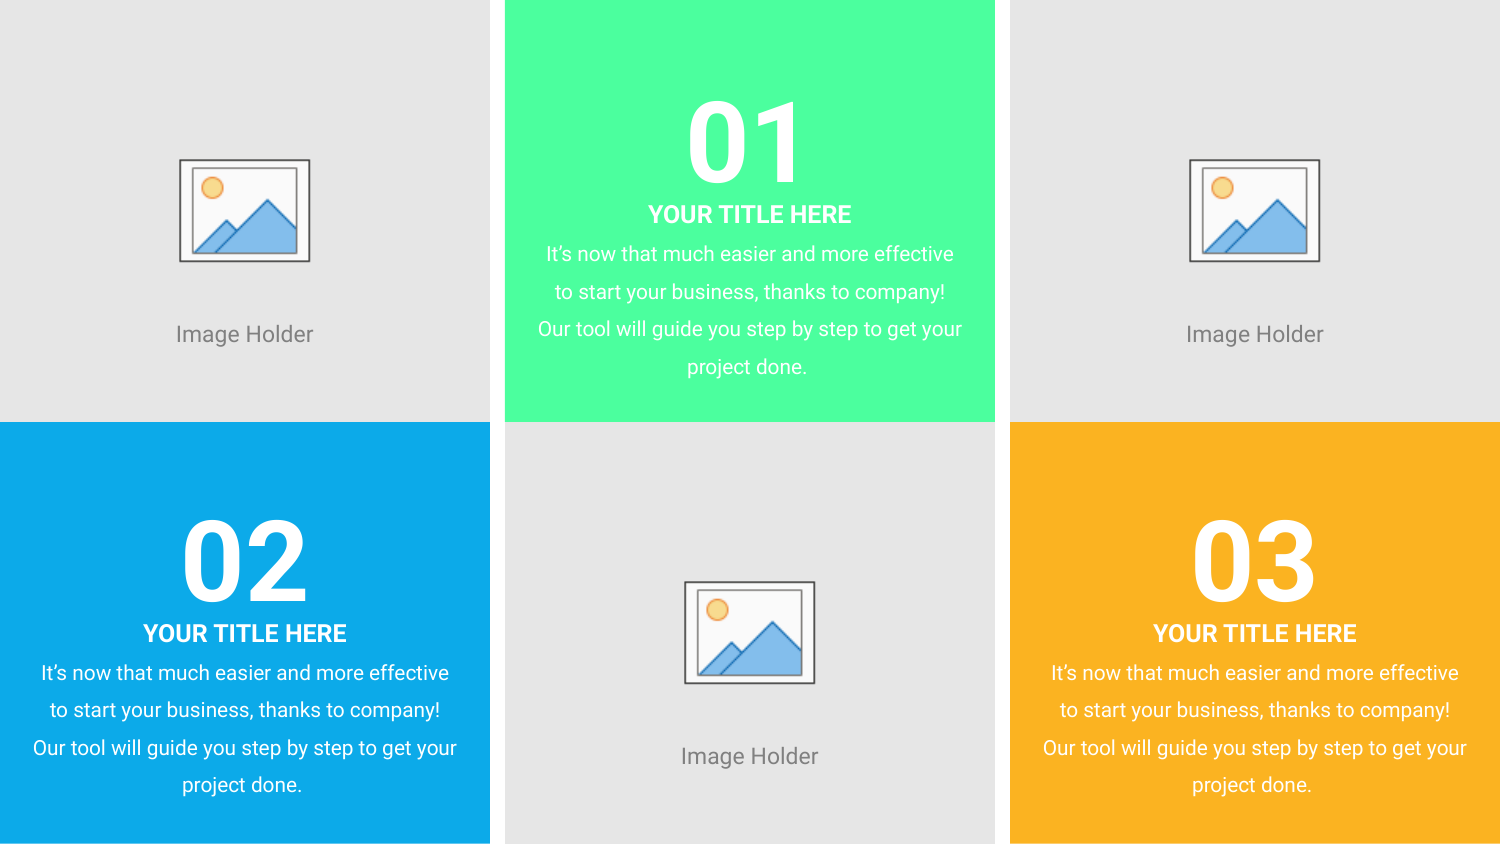

01
YOUR TITLE HERE
It’s now that much easier and more effective to start your business, thanks to company! Our tool will guide you step by step to get your project done.

02
03
YOUR TITLE HERE
It’s now that much easier and more effective to start your business, thanks to company! Our tool will guide you step by step to get your project done.
YOUR TITLE HERE
It’s now that much easier and more effective to start your business, thanks to company! Our tool will guide you step by step to get your project done.